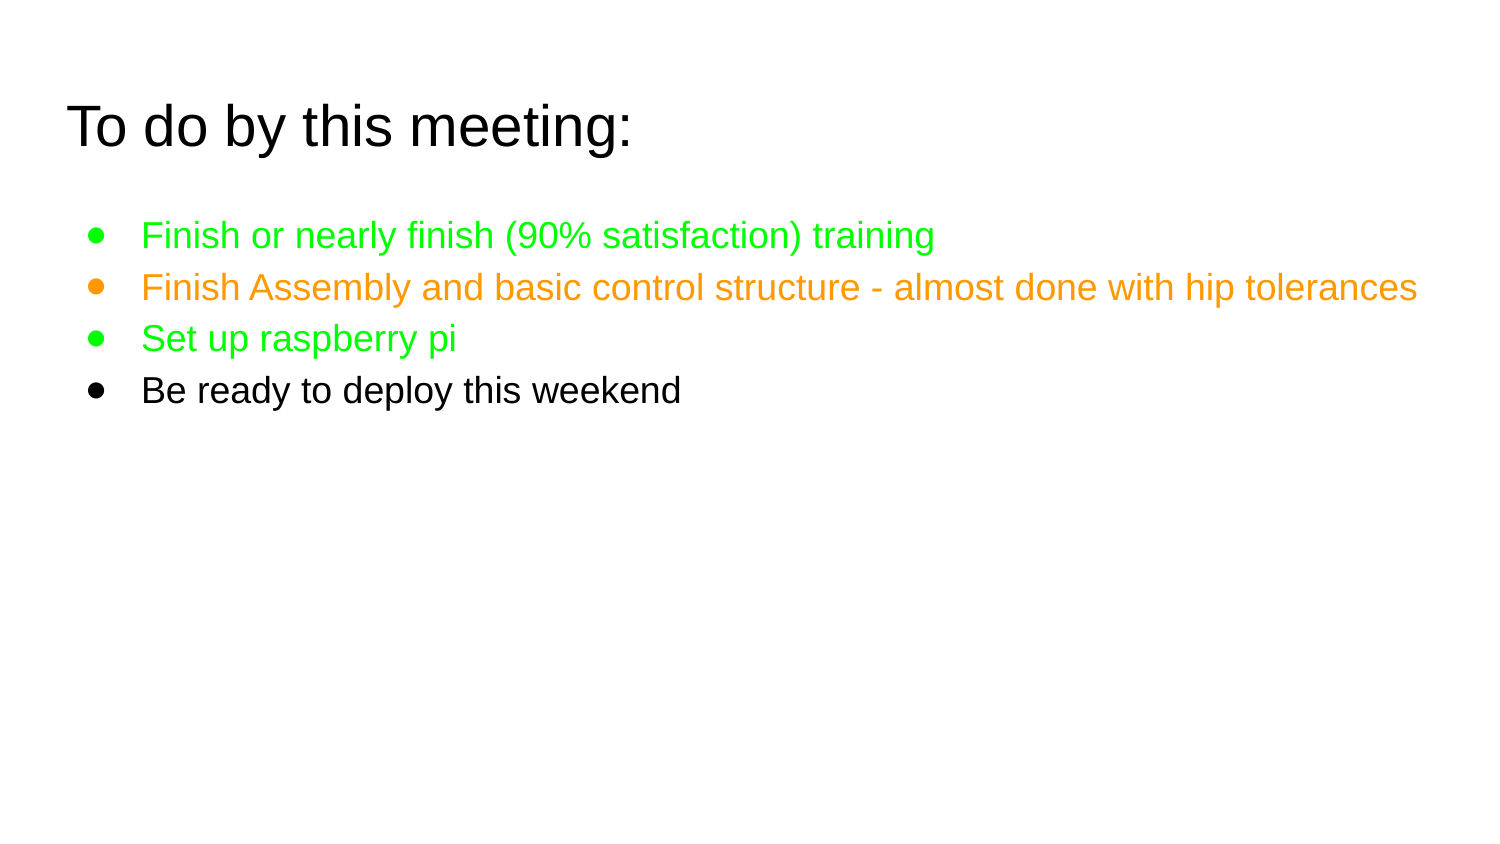

# To do by this meeting:
Finish or nearly finish (90% satisfaction) training
Finish Assembly and basic control structure - almost done with hip tolerances
Set up raspberry pi
Be ready to deploy this weekend